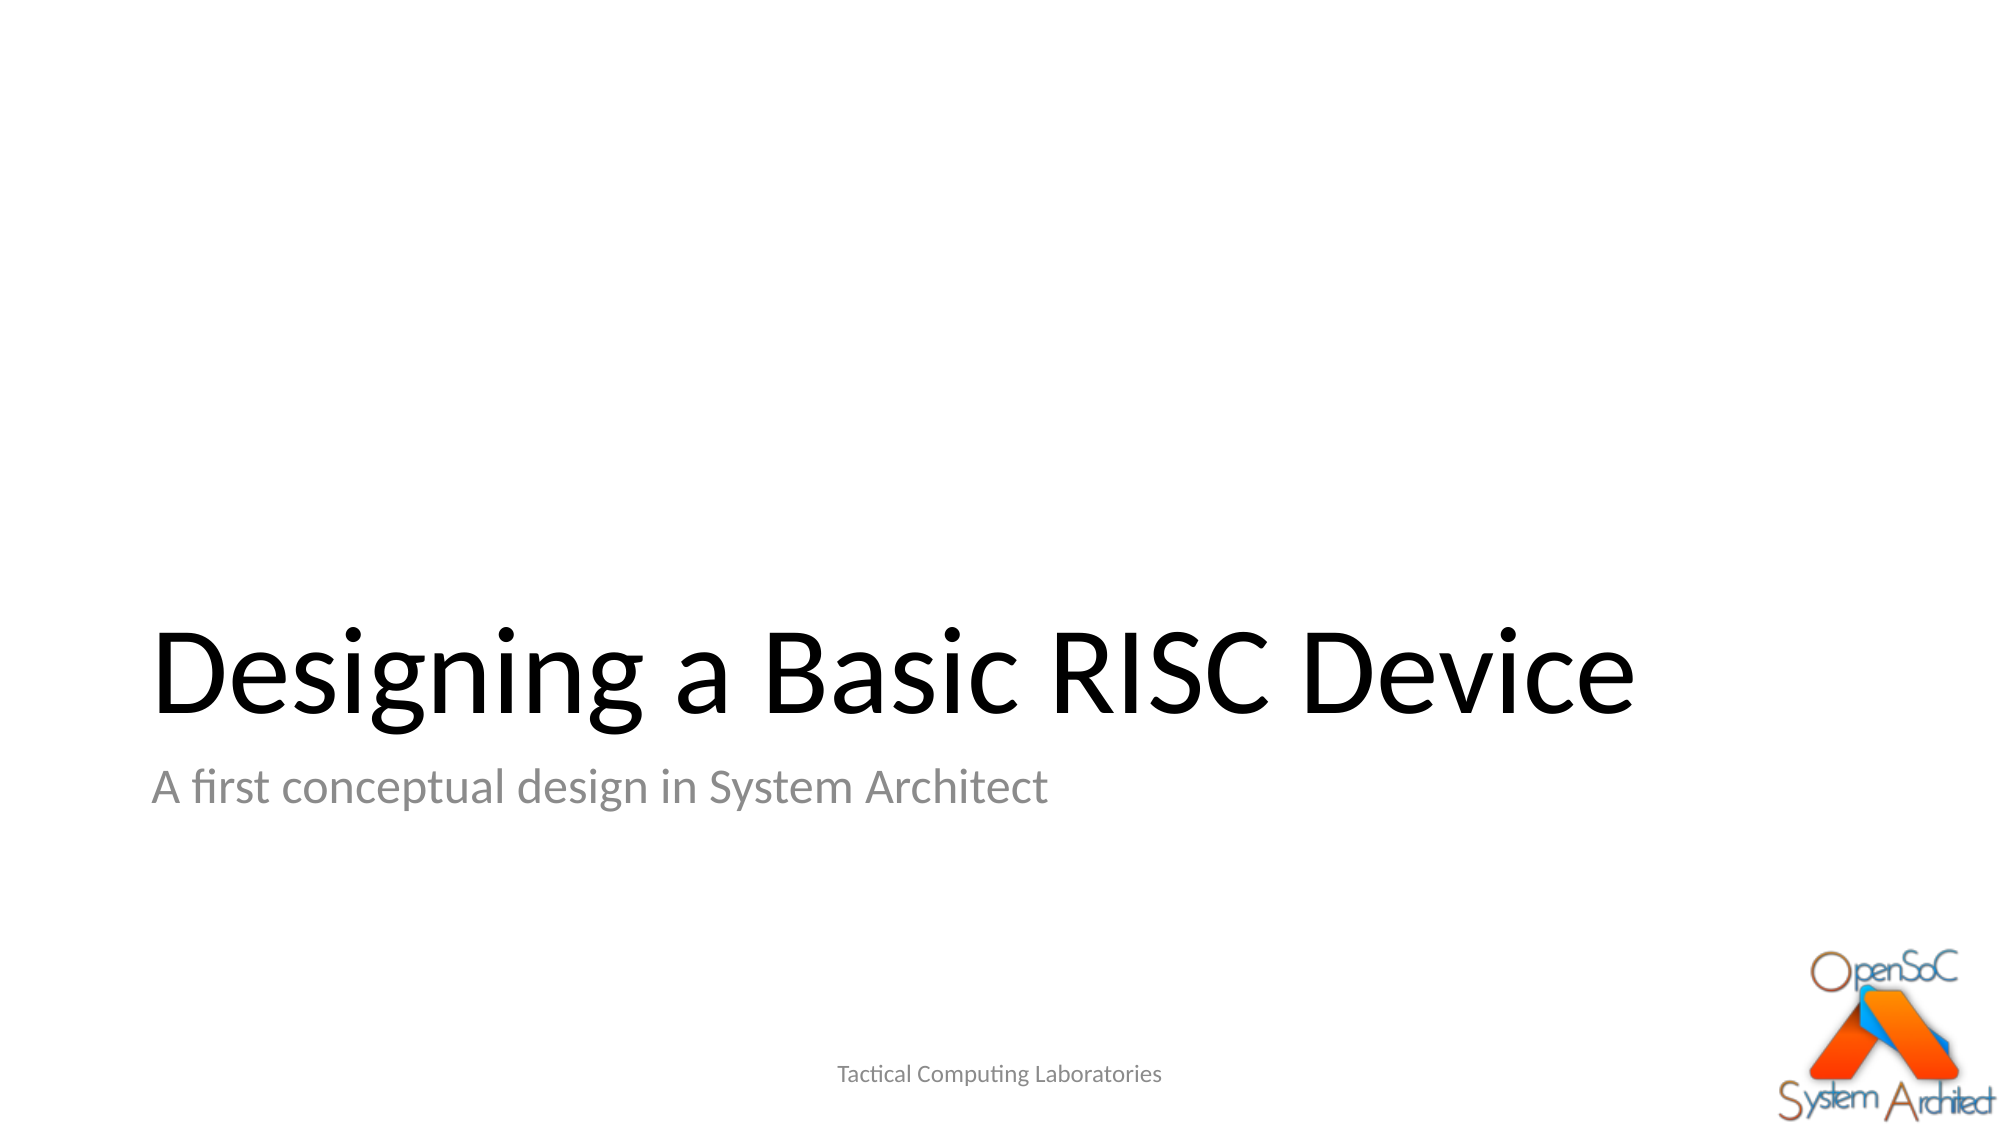

# Designing a Basic RISC Device
A first conceptual design in System Architect
Tactical Computing Laboratories